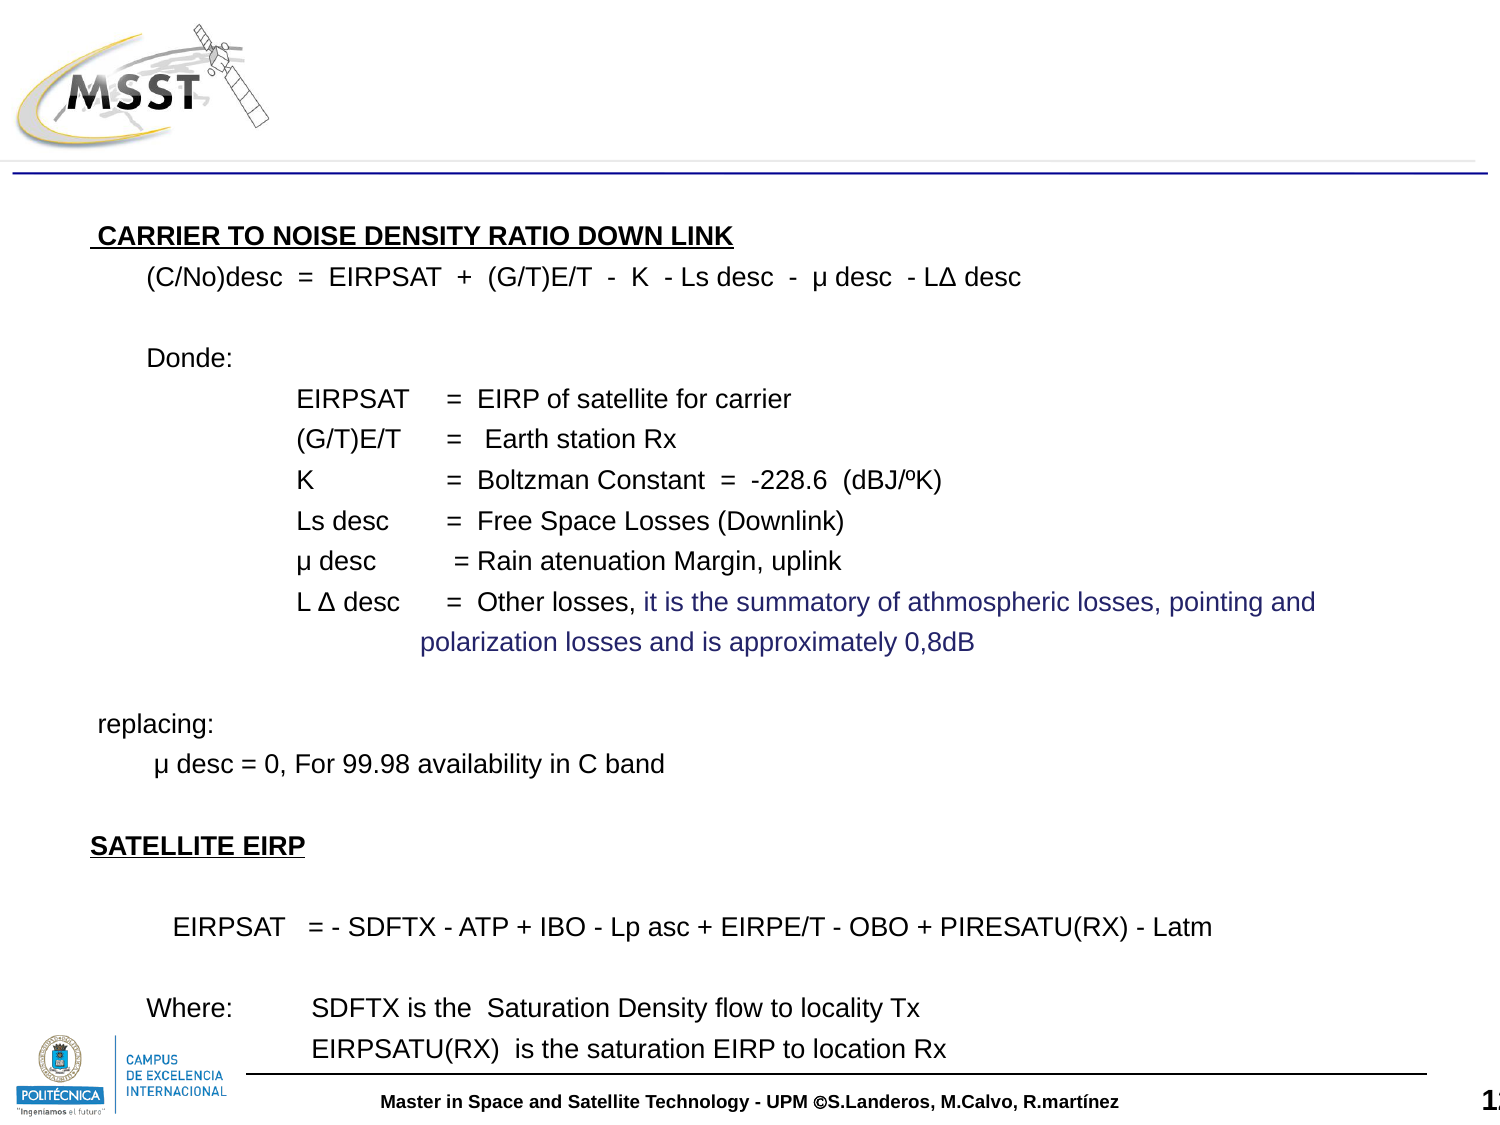

#
 CARRIER TO NOISE DENSITY RATIO DOWN LINK
 	(C/No)desc  =  EIRPSAT  +  (G/T)E/T  -  K  - Ls desc  -  μ desc  - LΔ desc

	Donde:
		EIRPSAT	=  EIRP of satellite for carrier
		(G/T)E/T	=   Earth station Rx
		K	=  Boltzman Constant  =  -228.6  (dBJ/ºK)
		Ls desc	=  Free Space Losses (Downlink)
		μ desc	 = Rain atenuation Margin, uplink
		L Δ desc	=  Other losses, it is the summatory of athmospheric losses, pointing and
                                            polarization losses and is approximately 0,8dB

 replacing:
 	 μ desc = 0, For 99.98 availability in C band

SATELLITE EIRP

           EIRPSAT   = - SDFTX - ATP + IBO - Lp asc + EIRPE/T - OBO + PIRESATU(RX) - Latm

	Where:	  SDFTX is the  Saturation Density flow to locality Tx
		  EIRPSATU(RX)  is the saturation EIRP to location Rx